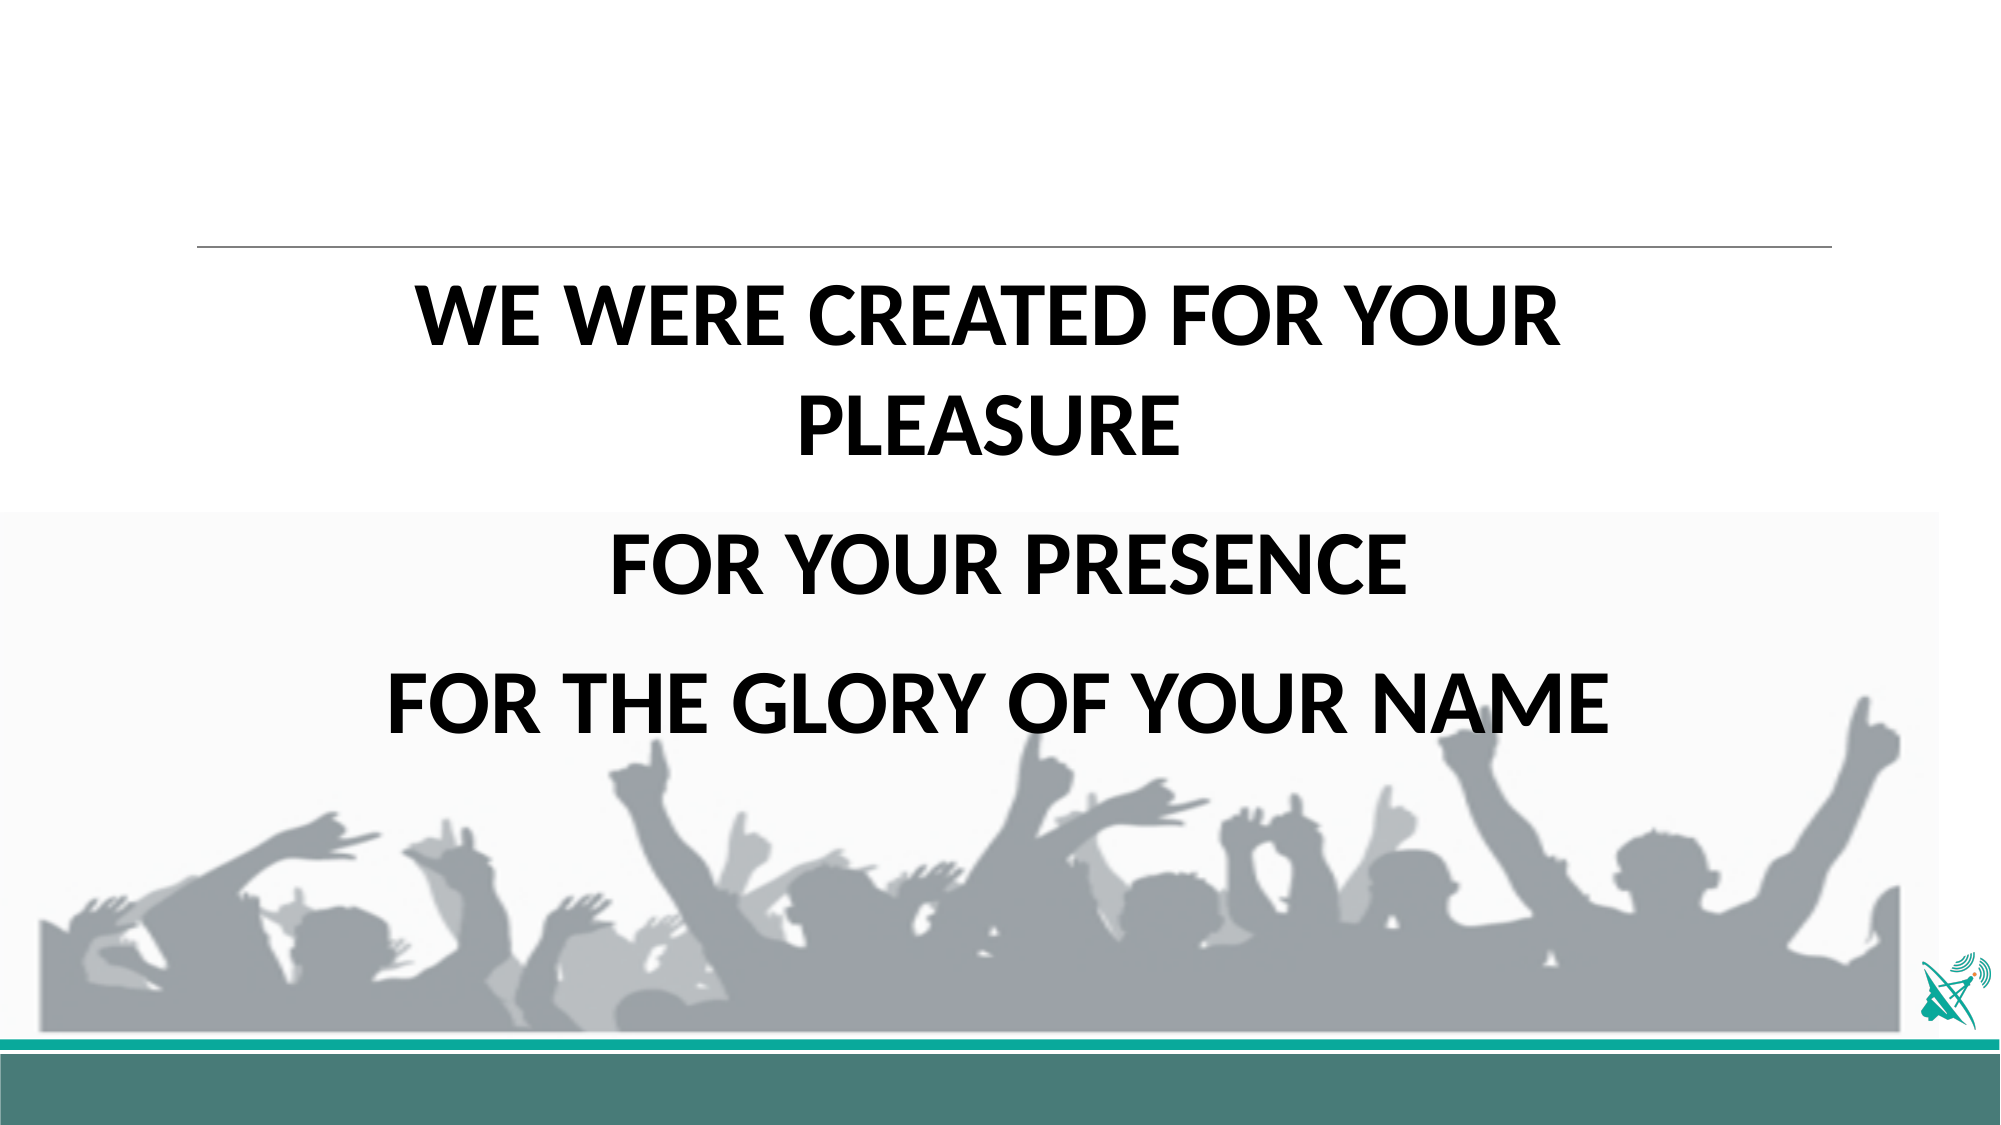

WE WERE CREATED FOR YOUR PLEASURE
 FOR YOUR PRESENCE
FOR THE GLORY OF YOUR NAME